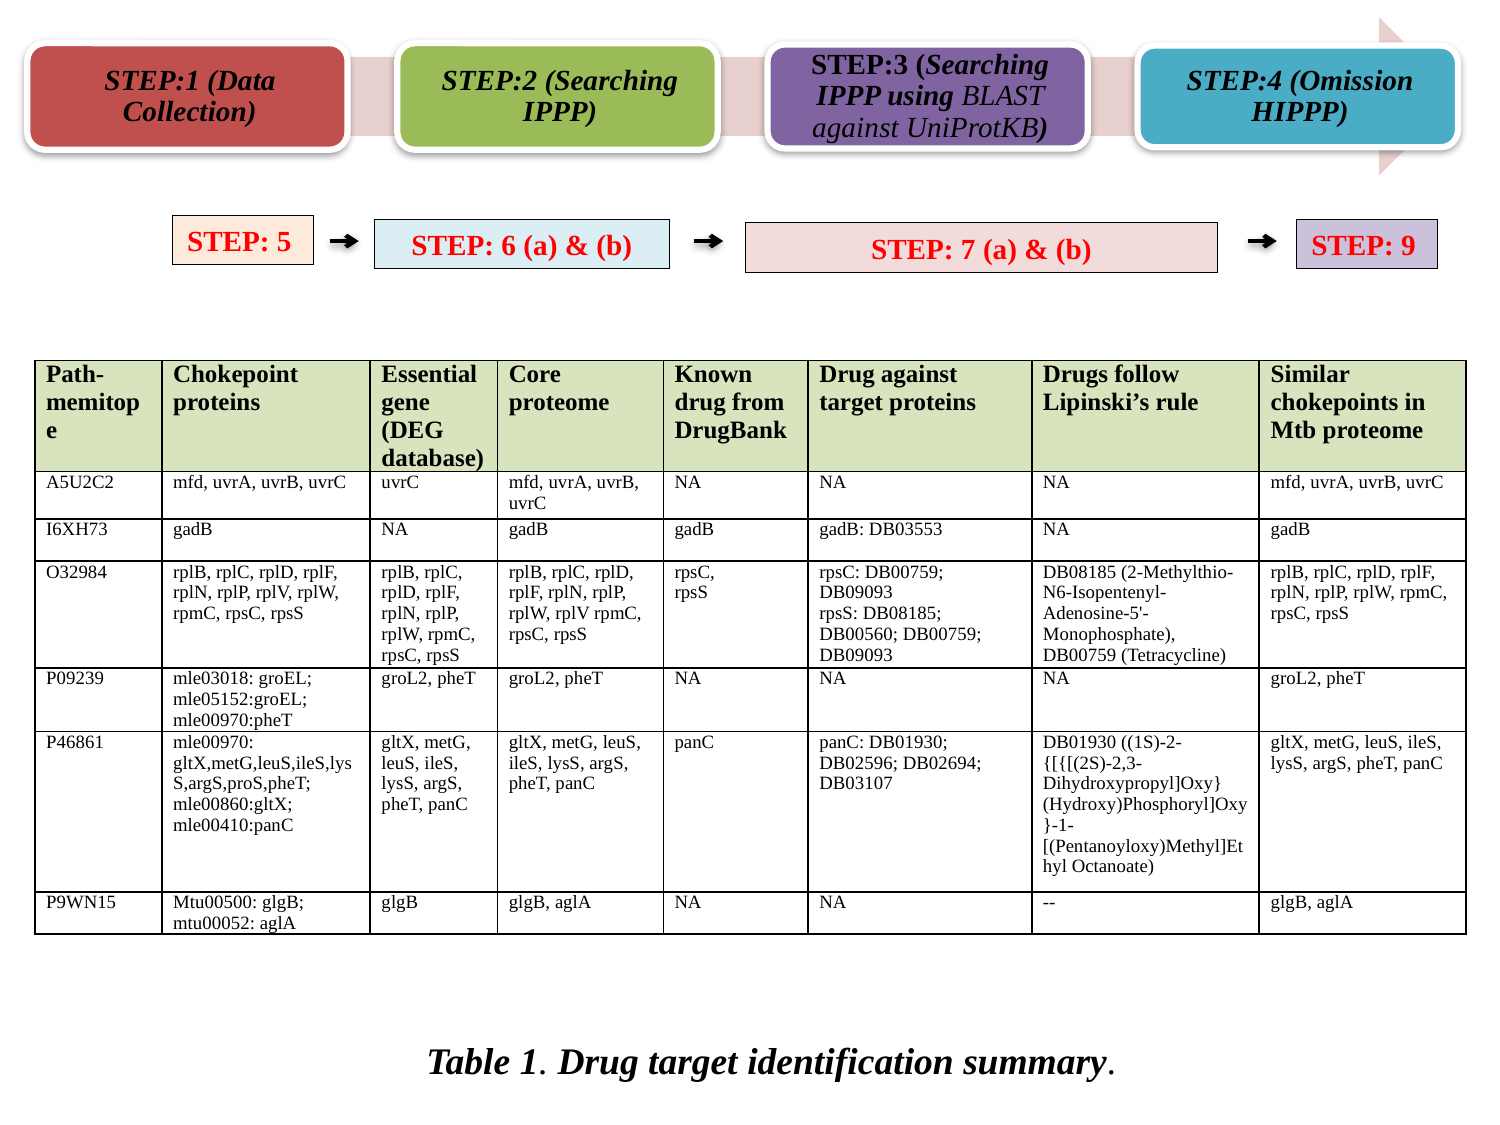

STEP:1 (Data Collection)
STEP:2 (Searching IPPP)
STEP:3 (Searching IPPP using BLAST against UniProtKB)
STEP:4 (Omission HIPPP)
STEP: 5
STEP: 6 (a) & (b)
STEP: 9
STEP: 7 (a) & (b)
| Path-memitope | Chokepoint proteins | Essential gene (DEG database) | Core proteome | Known drug from DrugBank | Drug against target proteins | Drugs follow Lipinski’s rule | Similar chokepoints in Mtb proteome |
| --- | --- | --- | --- | --- | --- | --- | --- |
| A5U2C2 | mfd, uvrA, uvrB, uvrC | uvrC | mfd, uvrA, uvrB, uvrC | NA | NA | NA | mfd, uvrA, uvrB, uvrC |
| I6XH73 | gadB | NA | gadB | gadB | gadB: DB03553 | NA | gadB |
| O32984 | rplB, rplC, rplD, rplF, rplN, rplP, rplV, rplW, rpmC, rpsC, rpsS | rplB, rplC, rplD, rplF, rplN, rplP, rplW, rpmC, rpsC, rpsS | rplB, rplC, rplD, rplF, rplN, rplP, rplW, rplV rpmC, rpsC, rpsS | rpsC, rpsS | rpsC: DB00759; DB09093 rpsS: DB08185; DB00560; DB00759; DB09093 | DB08185 (2-Methylthio-N6-Isopentenyl-Adenosine-5'-Monophosphate), DB00759 (Tetracycline) | rplB, rplC, rplD, rplF, rplN, rplP, rplW, rpmC, rpsC, rpsS |
| P09239 | mle03018: groEL; mle05152:groEL; mle00970:pheT | groL2, pheT | groL2, pheT | NA | NA | NA | groL2, pheT |
| P46861 | mle00970: gltX,metG,leuS,ileS,lysS,argS,proS,pheT; mle00860:gltX; mle00410:panC | gltX, metG, leuS, ileS, lysS, argS, pheT, panC | gltX, metG, leuS, ileS, lysS, argS, pheT, panC | panC | panC: DB01930; DB02596; DB02694; DB03107 | DB01930 ((1S)-2-{[{[(2S)-2,3-Dihydroxypropyl]Oxy}(Hydroxy)Phosphoryl]Oxy}-1-[(Pentanoyloxy)Methyl]Ethyl Octanoate) | gltX, metG, leuS, ileS, lysS, argS, pheT, panC |
| P9WN15 | Mtu00500: glgB; mtu00052: aglA | glgB | glgB, aglA | NA | NA | -- | glgB, aglA |

Table 1. Drug target identification summary.